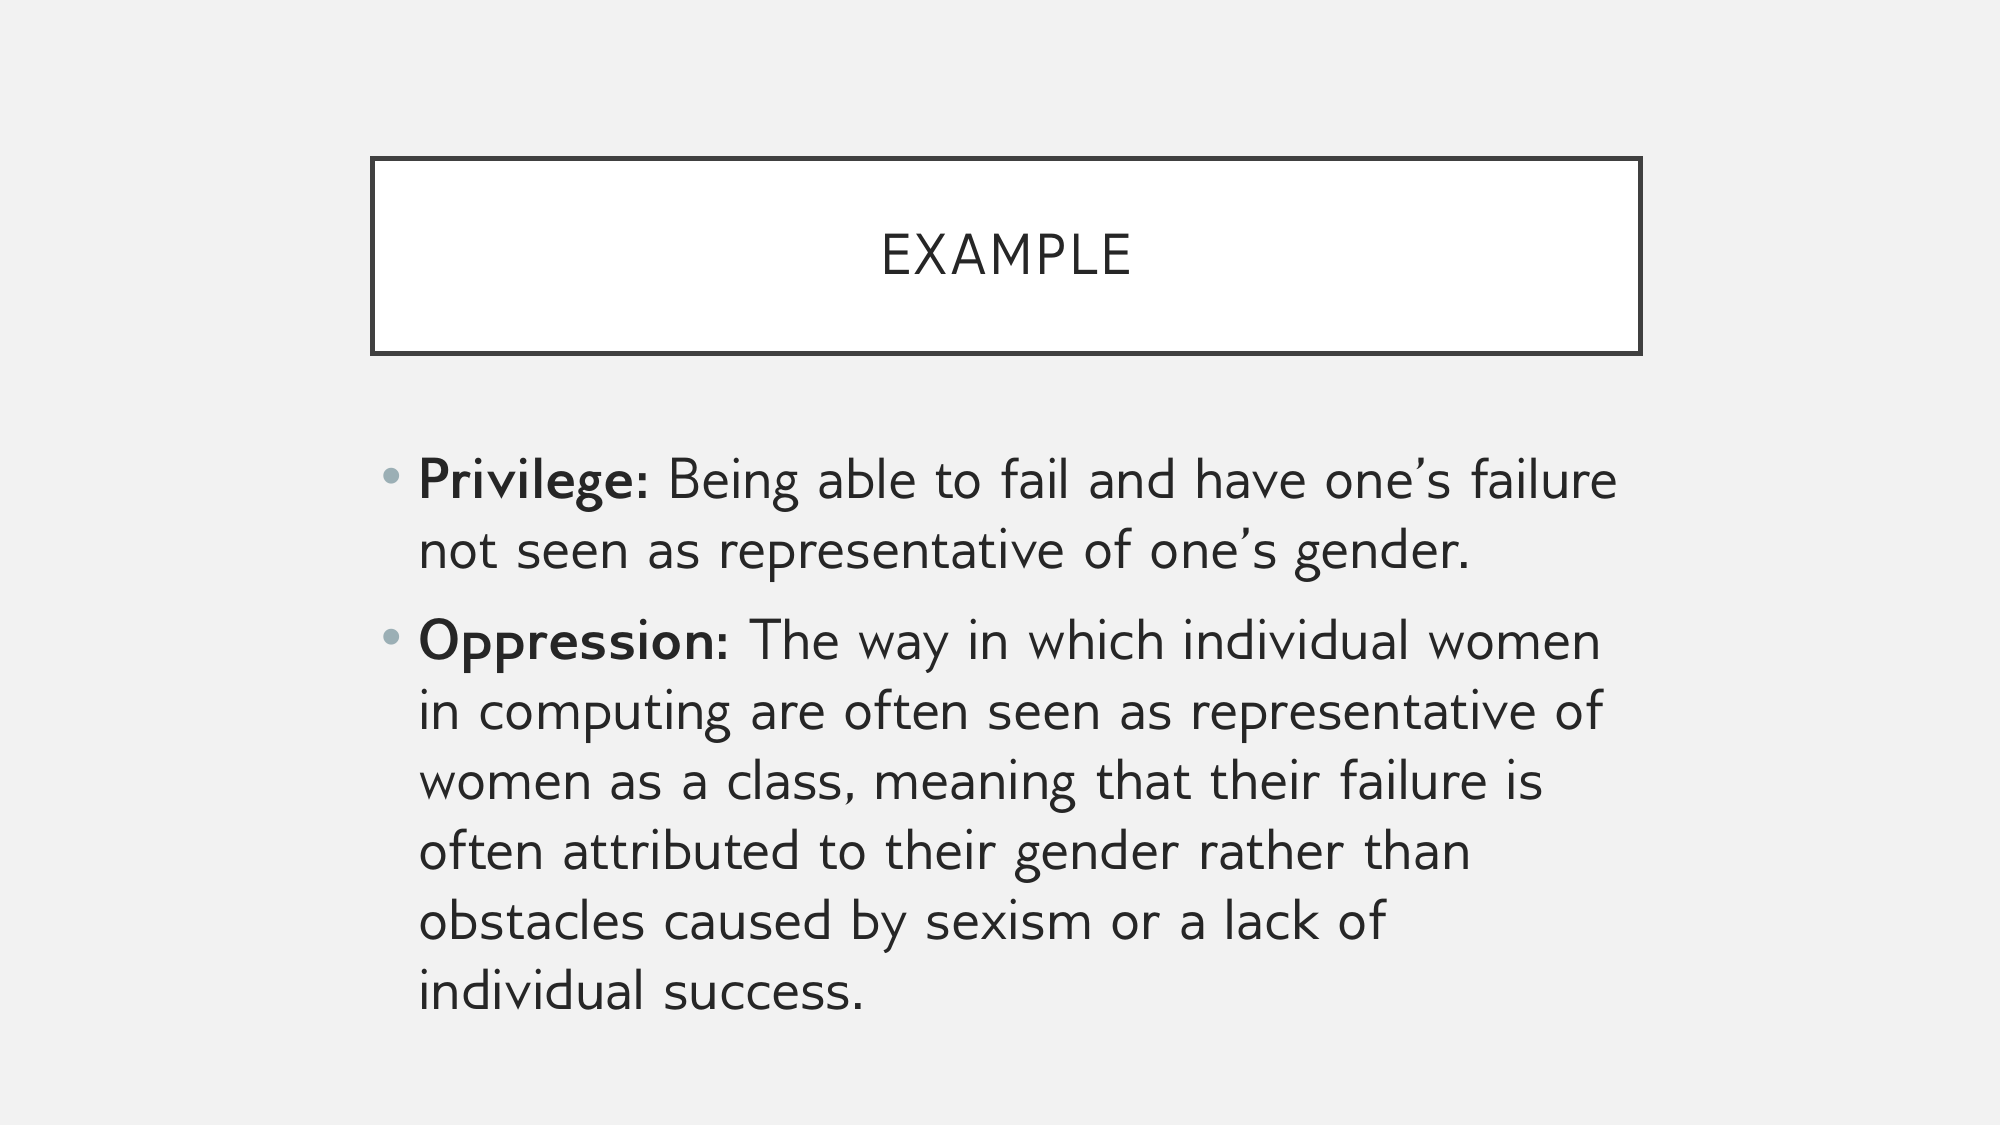

# Example
Privilege: Being able to fail and have one’s failure not seen as representative of one’s gender.
Oppression: The way in which individual women in computing are often seen as representative of women as a class, meaning that their failure is often attributed to their gender rather than obstacles caused by sexism or a lack of individual success.